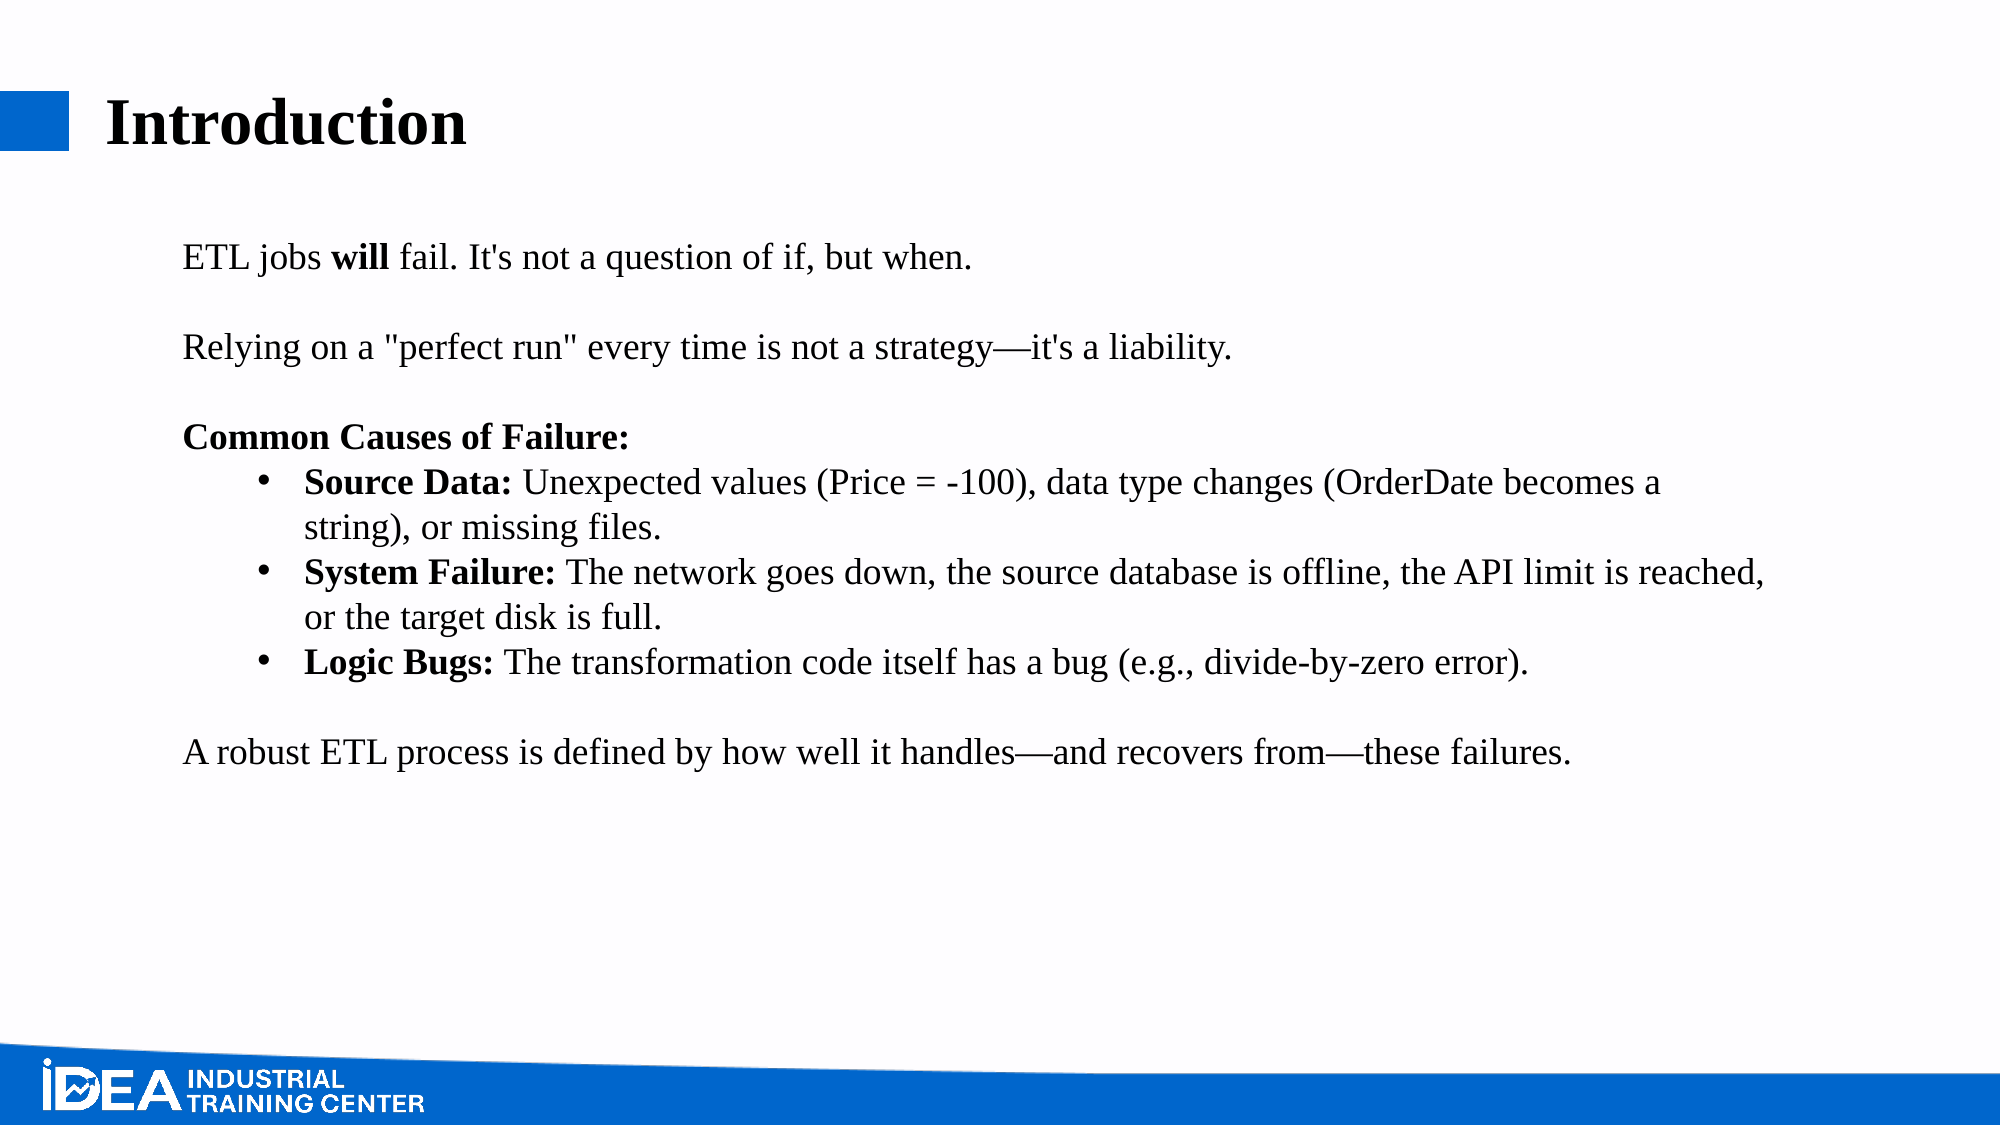

# Introduction
ETL jobs will fail. It's not a question of if, but when.

Relying on a "perfect run" every time is not a strategy—it's a liability.

Common Causes of Failure:
Source Data: Unexpected values (Price = -100), data type changes (OrderDate becomes a string), or missing files.
System Failure: The network goes down, the source database is offline, the API limit is reached, or the target disk is full.
Logic Bugs: The transformation code itself has a bug (e.g., divide-by-zero error).

A robust ETL process is defined by how well it handles—and recovers from—these failures.